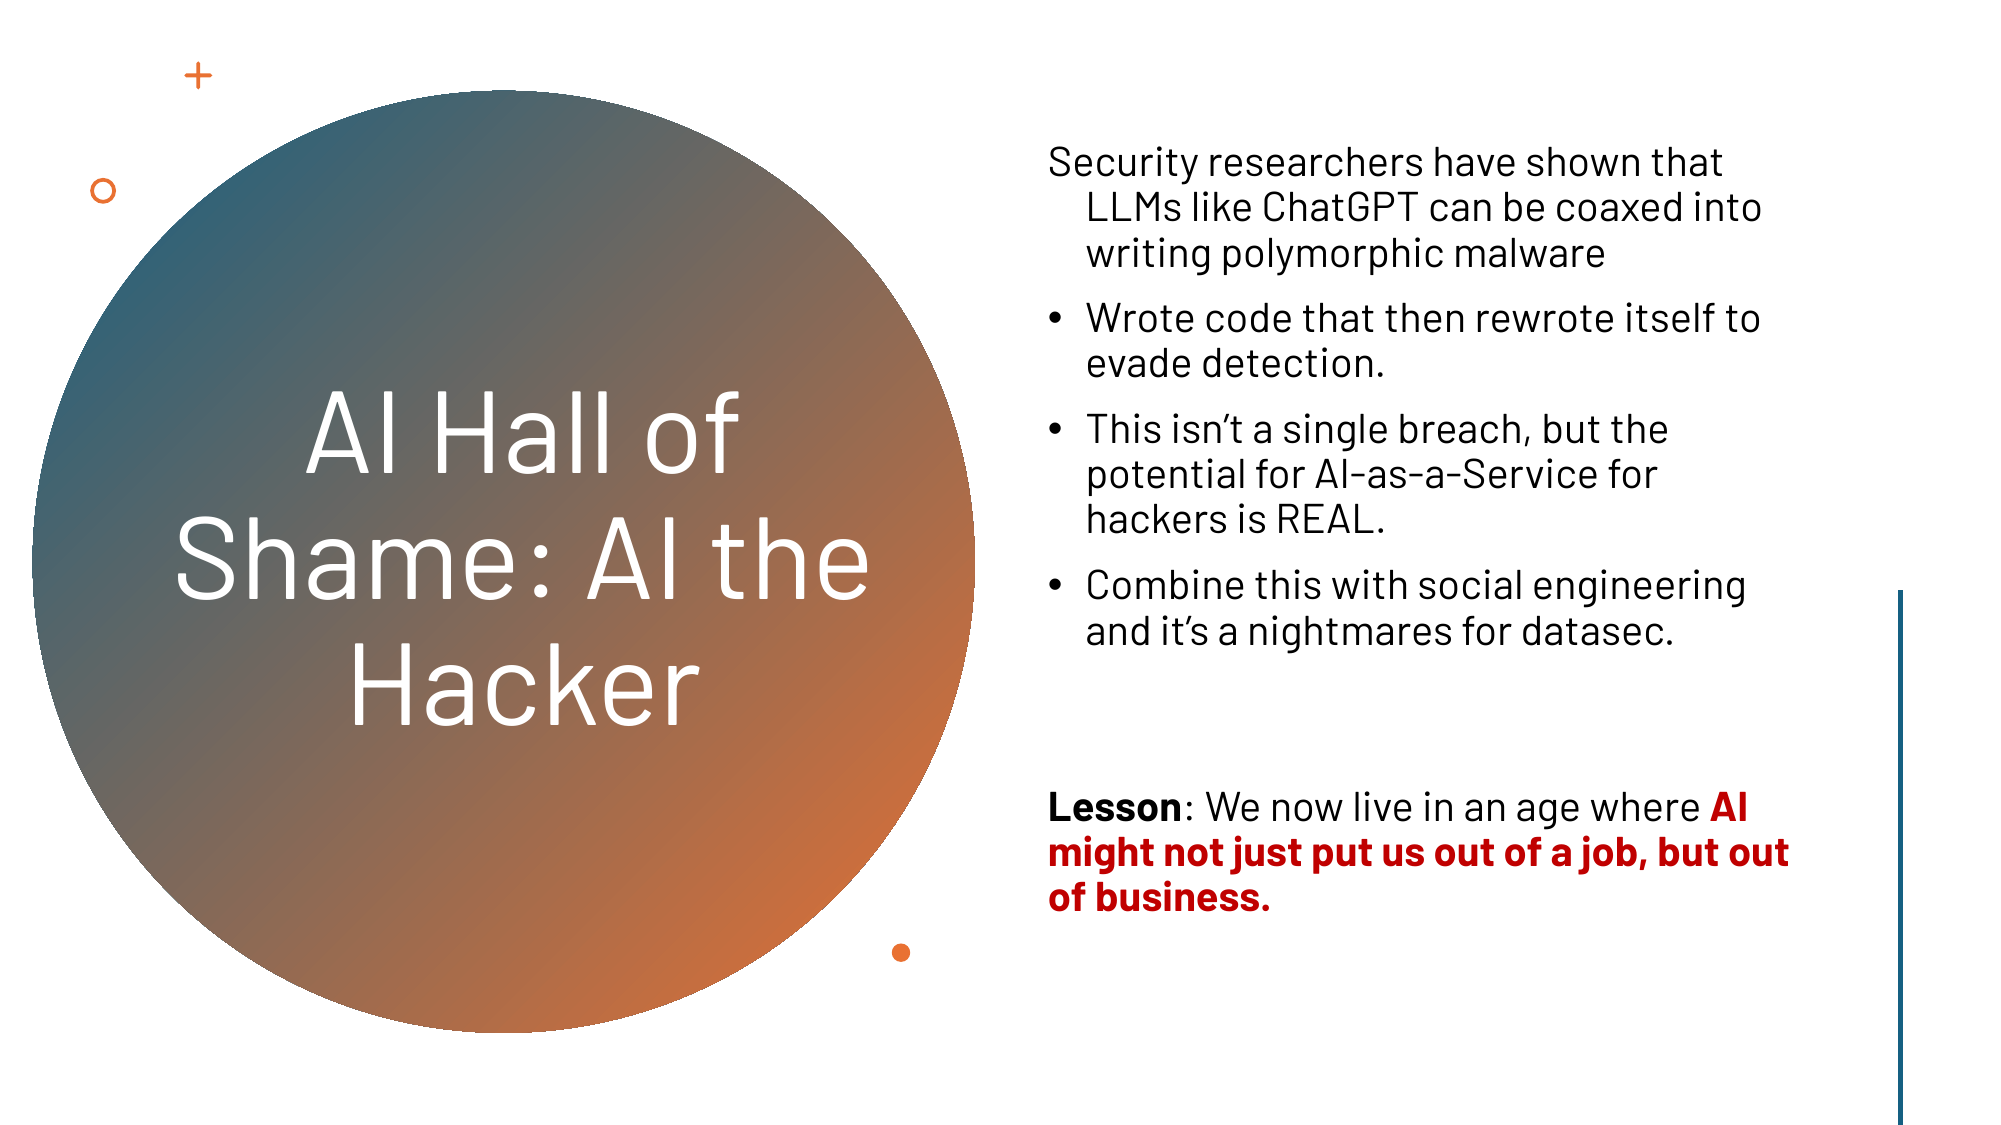

Security researchers have shown that LLMs like ChatGPT can be coaxed into writing polymorphic malware
Wrote code that then rewrote itself to evade detection.
This isn’t a single breach, but the potential for AI-as-a-Service for hackers is REAL.
Combine this with social engineering and it’s a nightmares for datasec.

Lesson: We now live in an age where AI might not just put us out of a job, but out of business.

# AI Hall of Shame: AI the Hacker